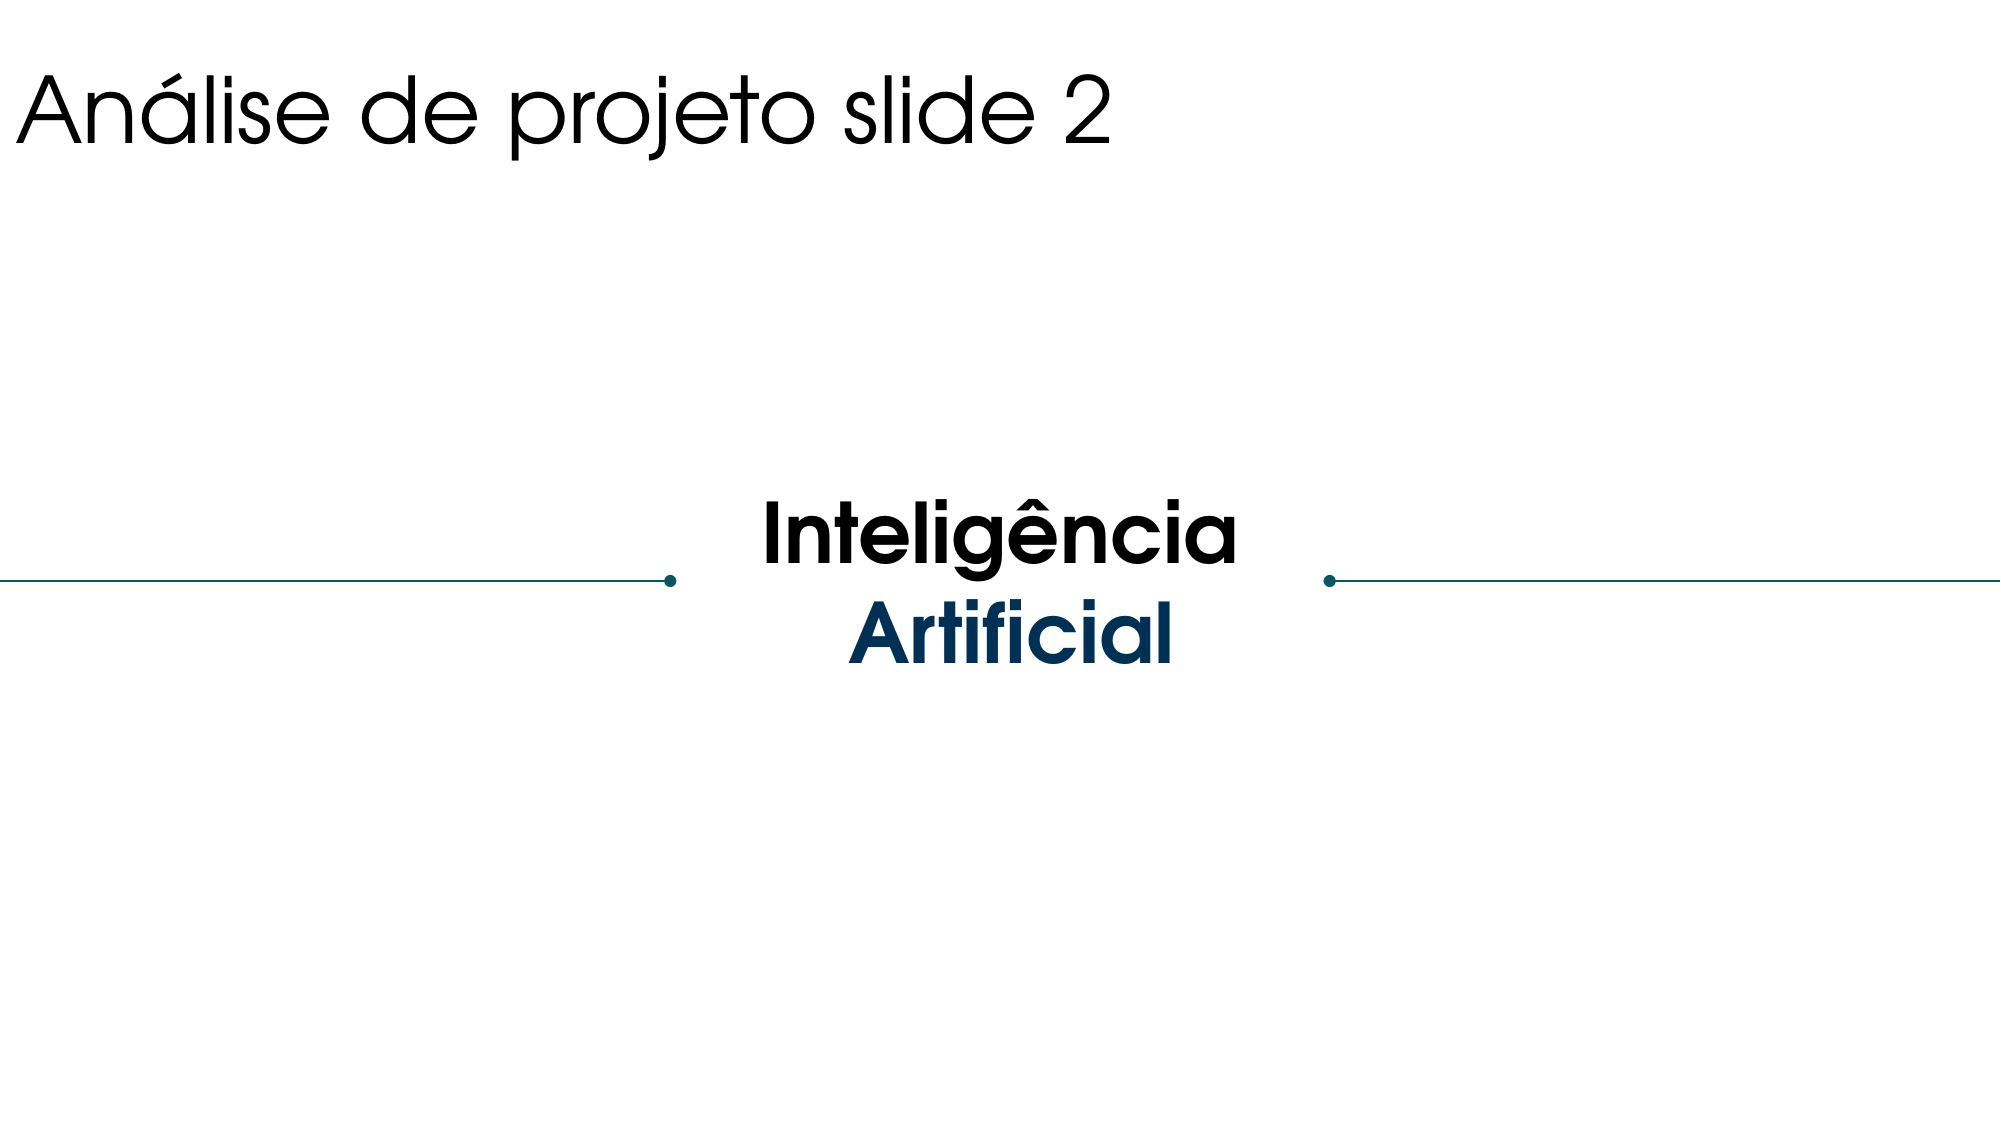

Análise de projeto slide 2
Inteligência
 Artificial